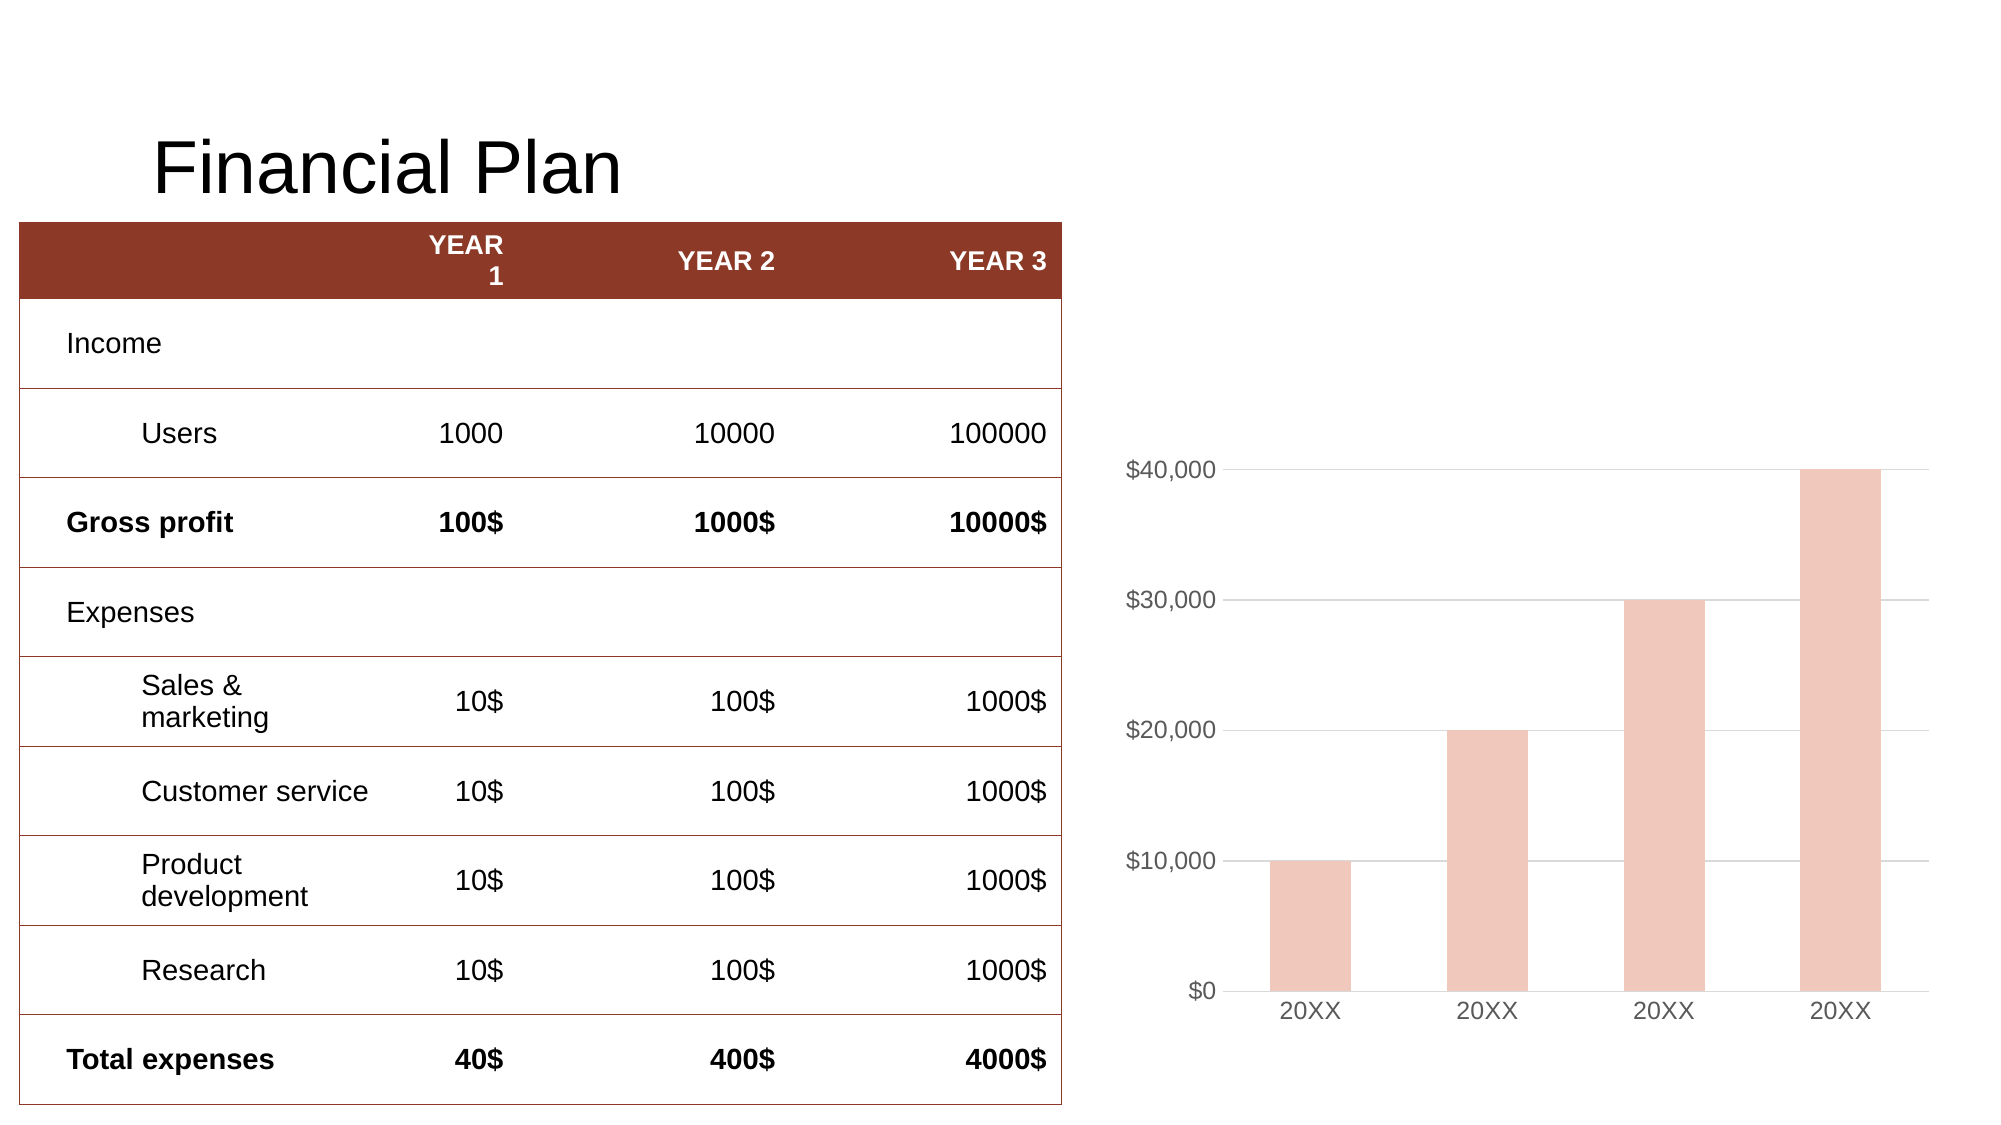

# Financial Plan
|  | YEAR 1 | YEAR 2 | YEAR 3 |
| --- | --- | --- | --- |
| Income |  |  |  |
| Users | 1000 | 10000 | 100000 |
| Gross profit | 100$ | 1000$ | 10000$ |
| Expenses |  |  |  |
| Sales & marketing | 10$ | 100$ | 1000$ |
| Customer service | 10$ | 100$ | 1000$ |
| Product development | 10$ | 100$ | 1000$ |
| Research | 10$ | 100$ | 1000$ |
| Total expenses | 40$ | 400$ | 4000$ |

### Chart

| Category | Series 1 |
|---|---|
| 20XX | 10000.0 |
| 20XX | 20000.0 |
| 20XX | 30000.0 |
| 20XX | 40000.0 |